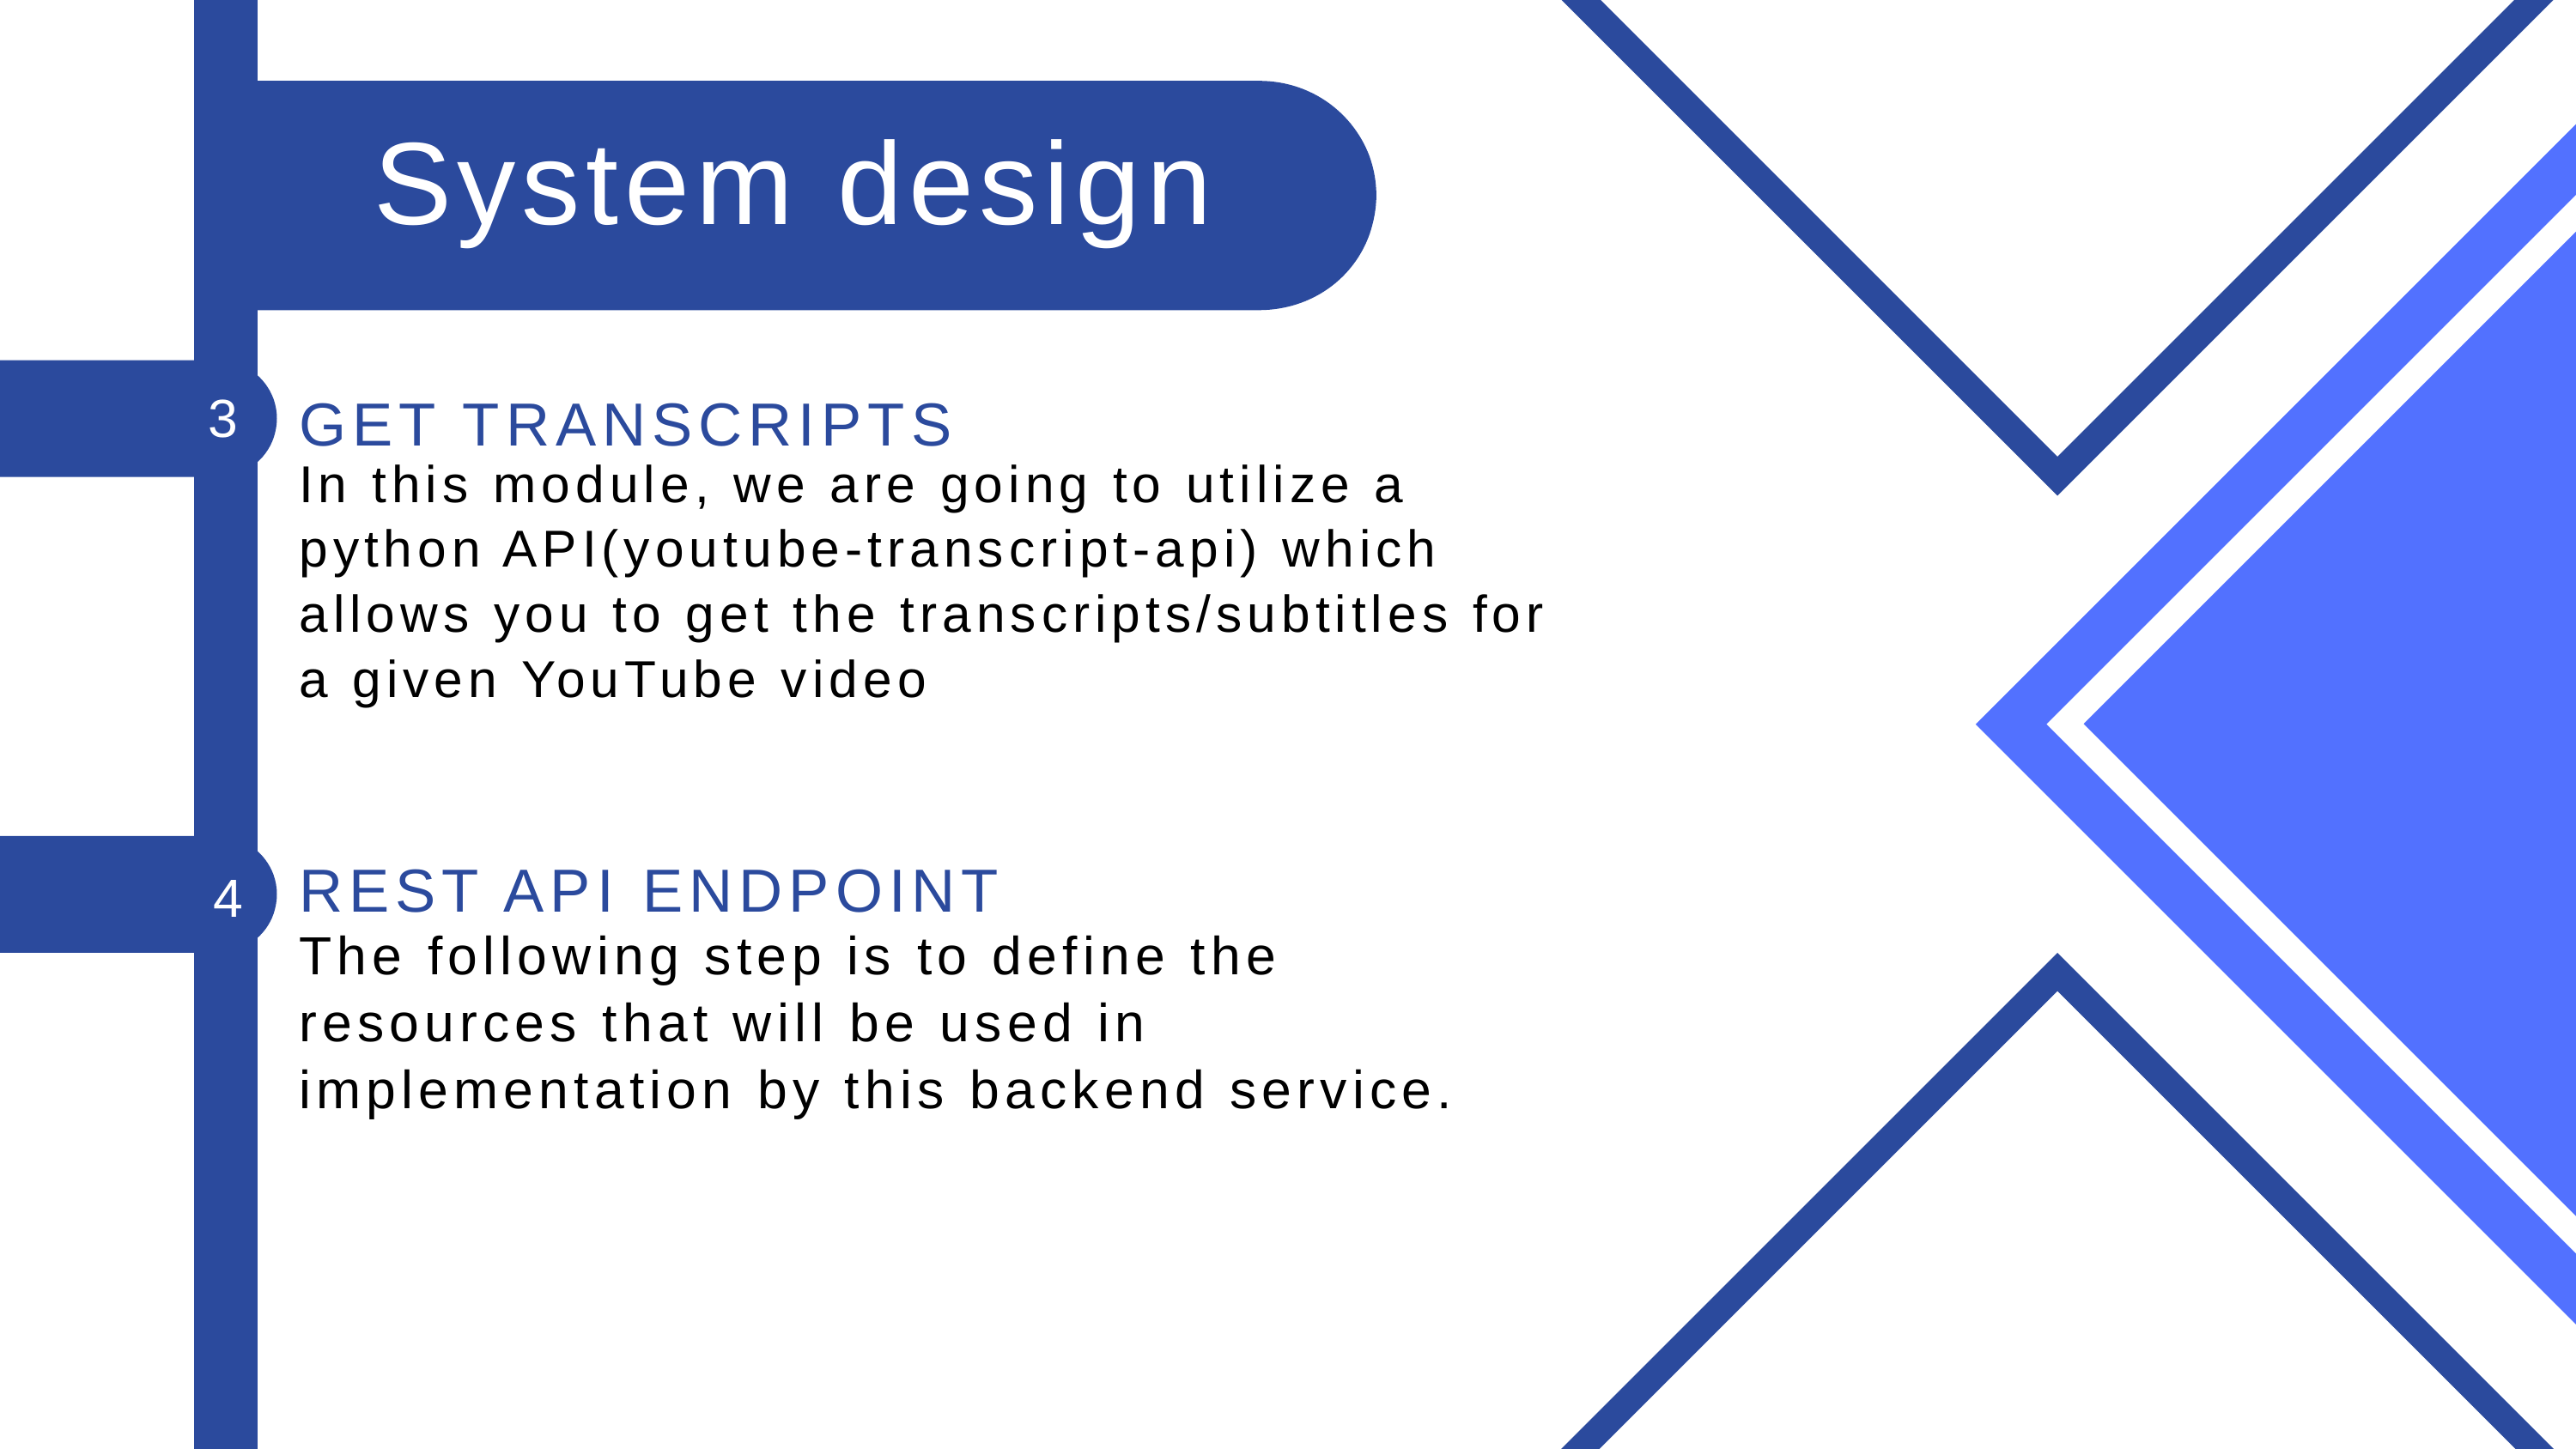

System design

3
GET TRANSCRIPTS
In this module, we are going to utilize a python API(youtube-transcript-api) which allows you to get the transcripts/subtitles for a given YouTube video

REST API ENDPOINT
4
The following step is to define the resources that will be used in implementation by this backend service.